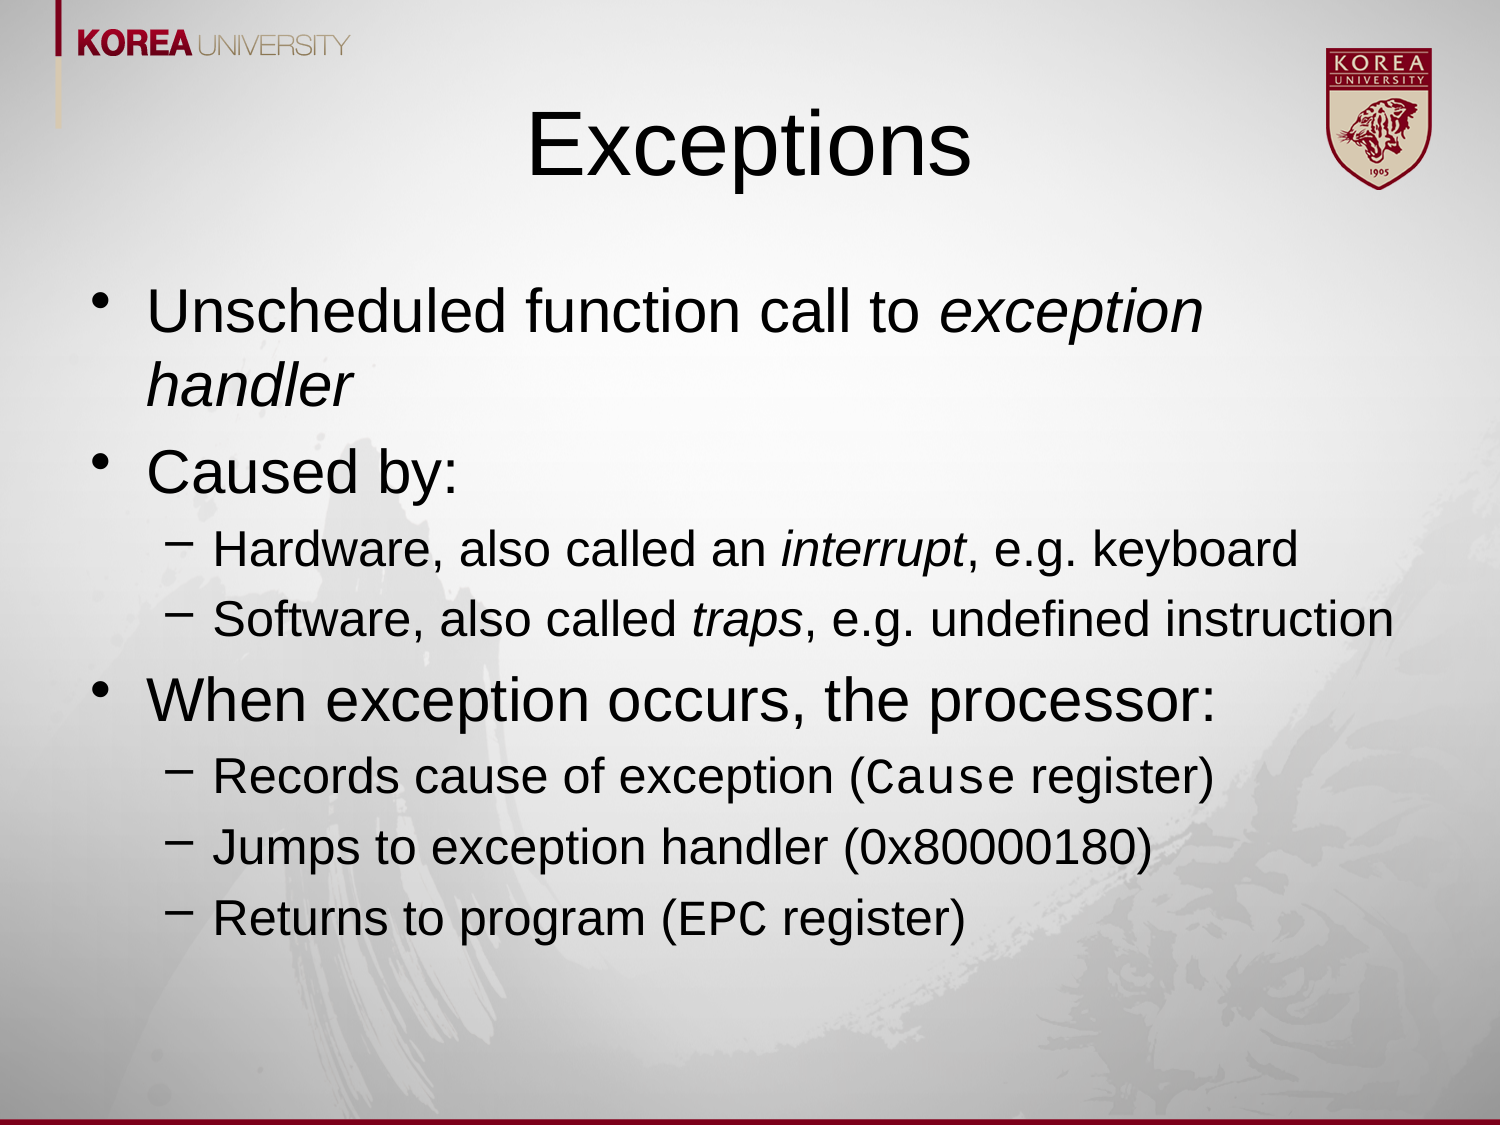

# Exceptions
Unscheduled function call to exception handler
Caused by:
Hardware, also called an interrupt, e.g. keyboard
Software, also called traps, e.g. undefined instruction
When exception occurs, the processor:
Records cause of exception (Cause register)
Jumps to exception handler (0x80000180)
Returns to program (EPC register)